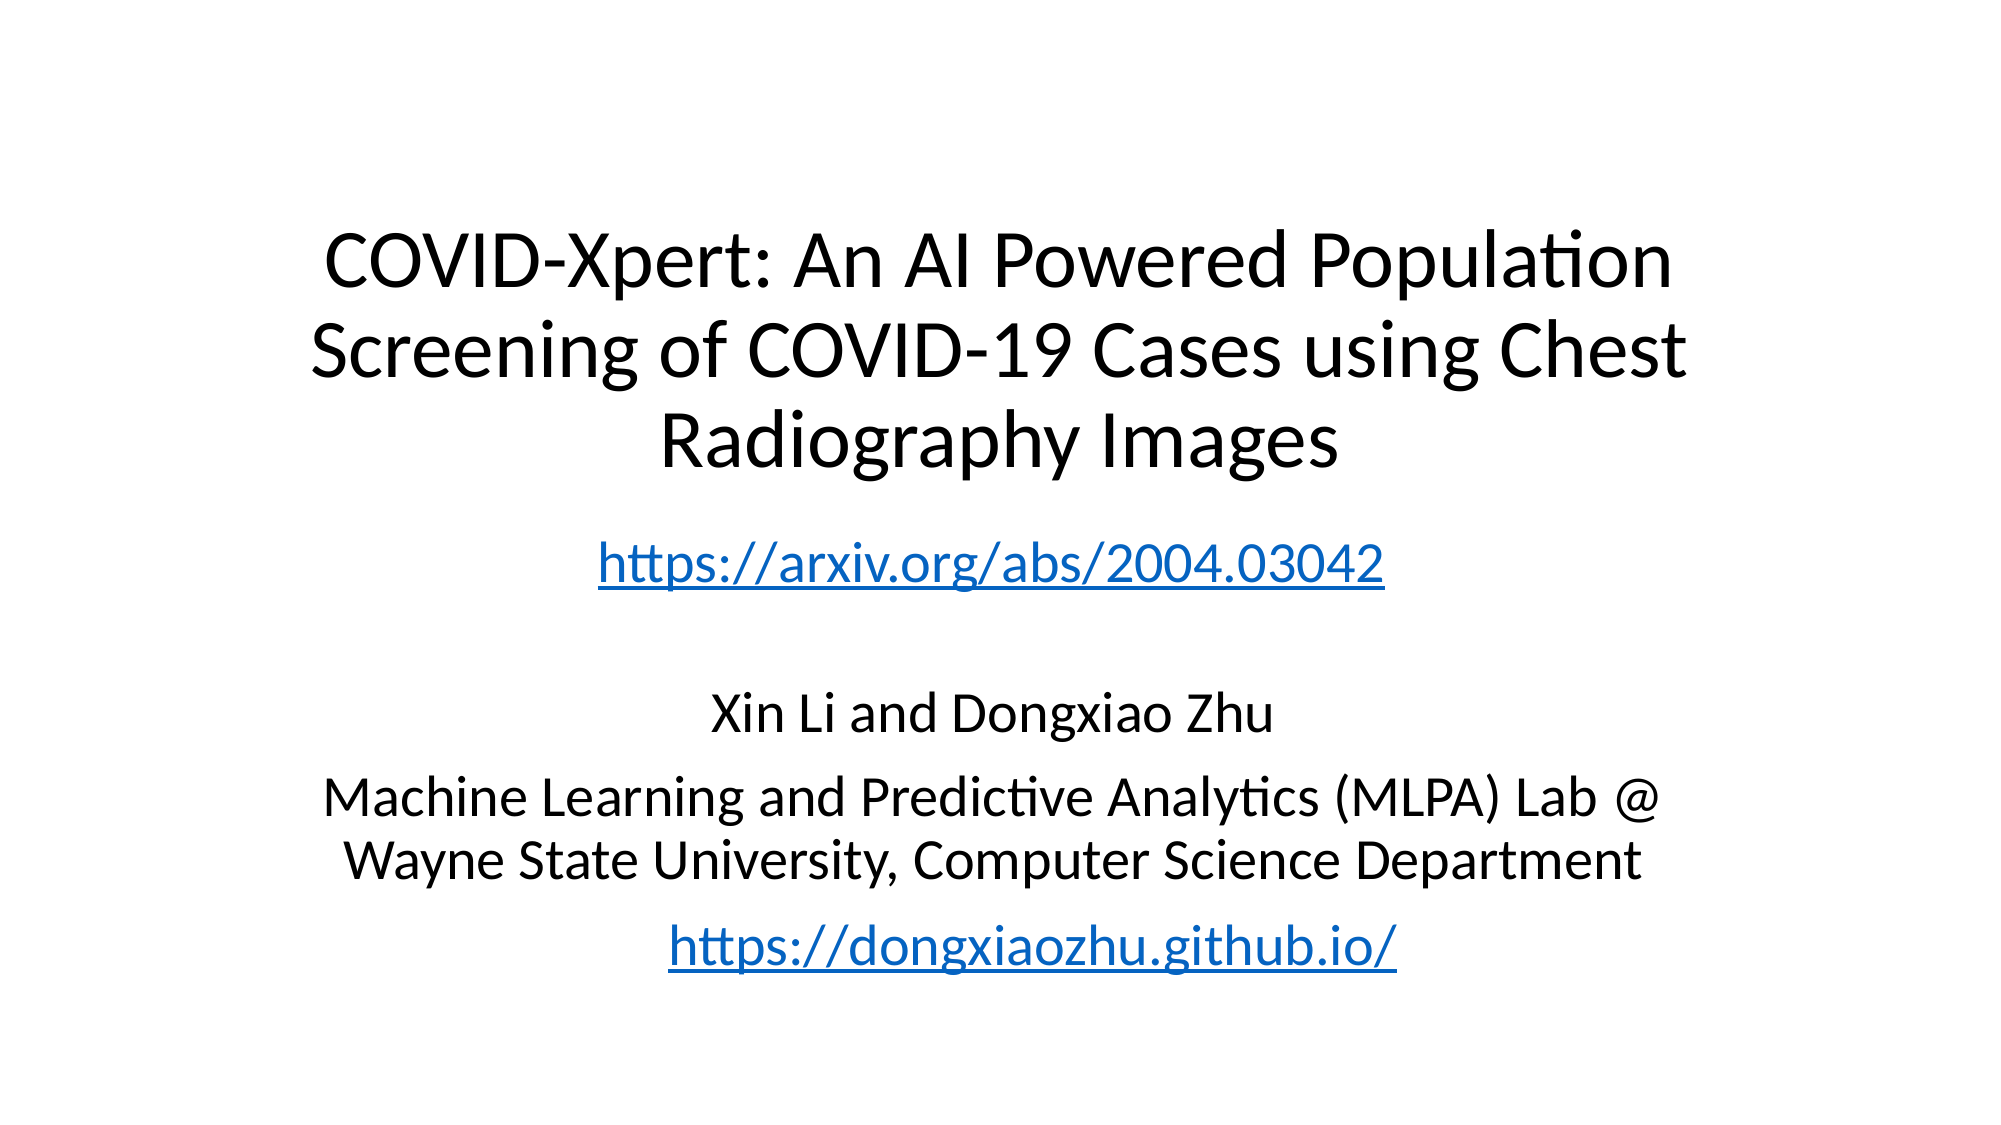

# COVID-Xpert: An AI Powered Population Screening of COVID-19 Cases using Chest Radiography Images
https://arxiv.org/abs/2004.03042
Xin Li and Dongxiao Zhu
Machine Learning and Predictive Analytics (MLPA) Lab @ Wayne State University, Computer Science Department
https://dongxiaozhu.github.io/